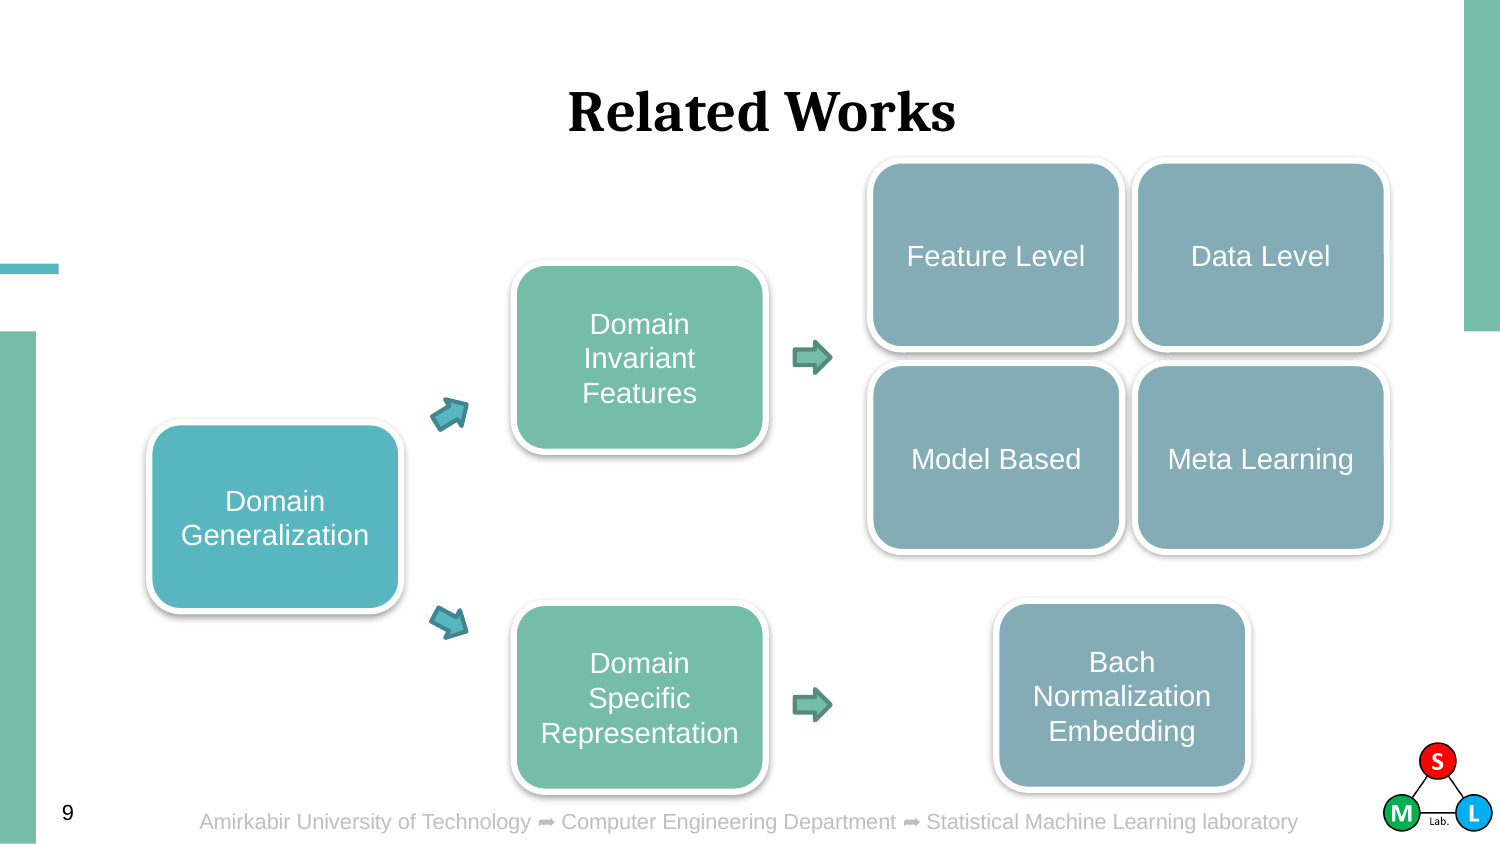

# Related Works
Feature Level
Data Level
Domain Invariant Features

Model Based
Meta Learning

Domain Generalization
Bach Normalization Embedding
Domain Specific Representation